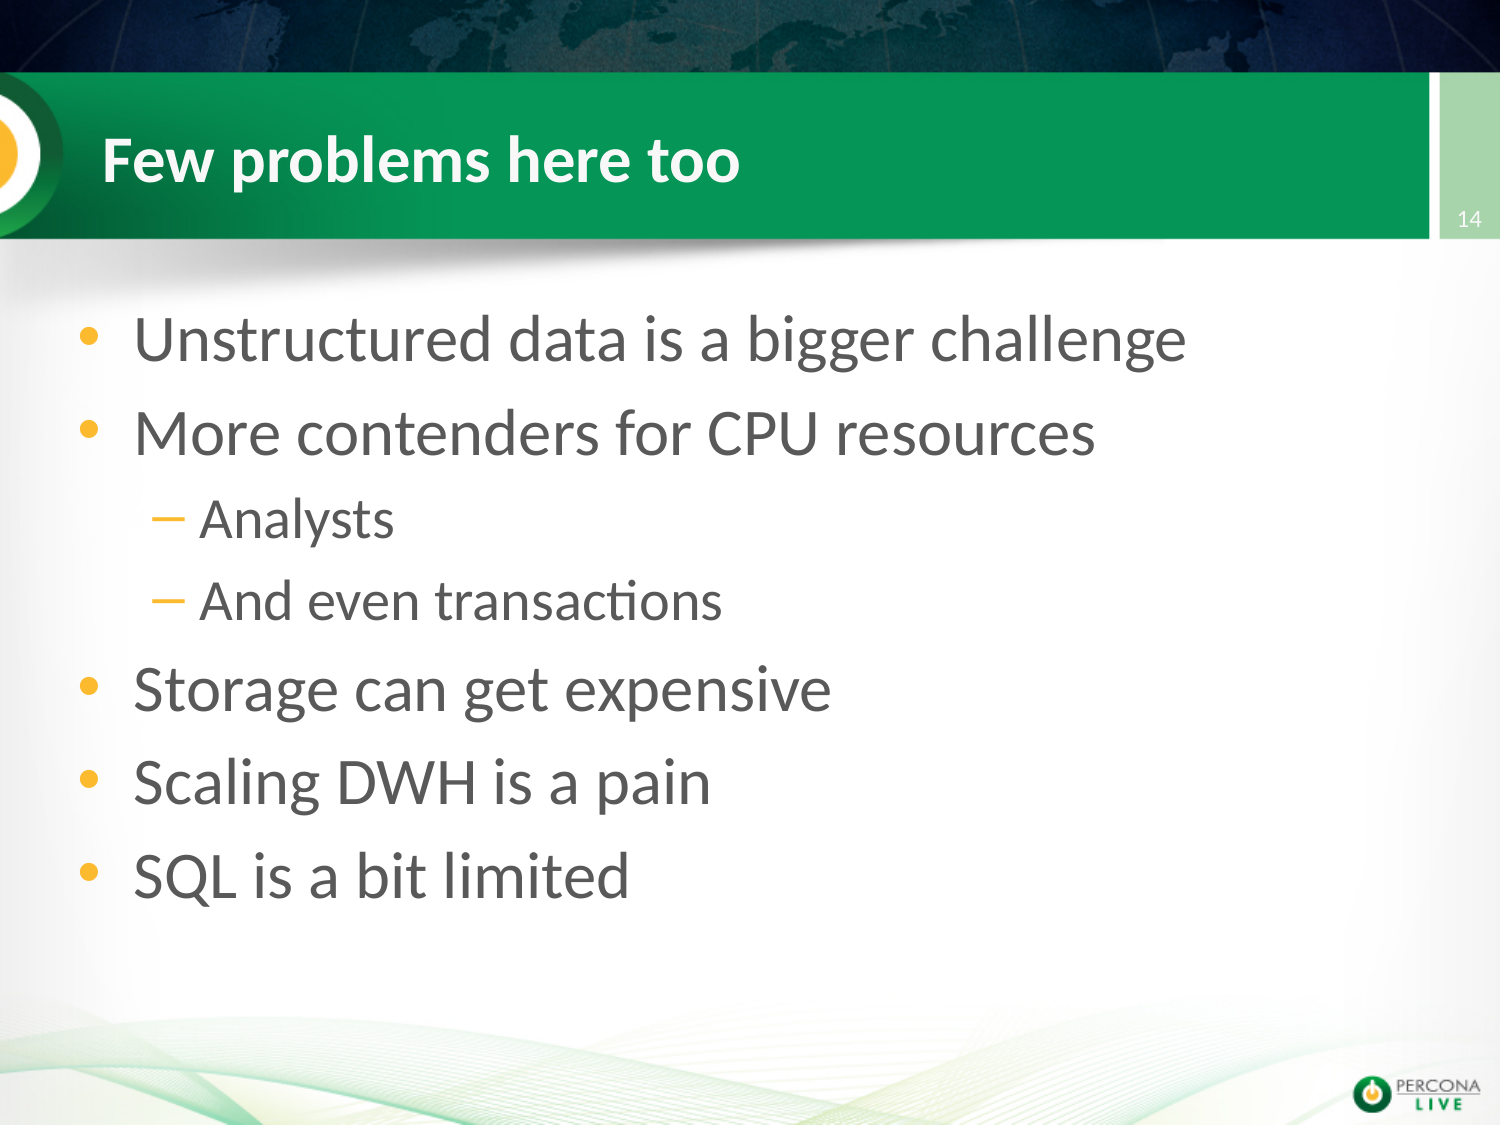

# Few problems here too
14
Unstructured data is a bigger challenge
More contenders for CPU resources
Analysts
And even transactions
Storage can get expensive
Scaling DWH is a pain
SQL is a bit limited